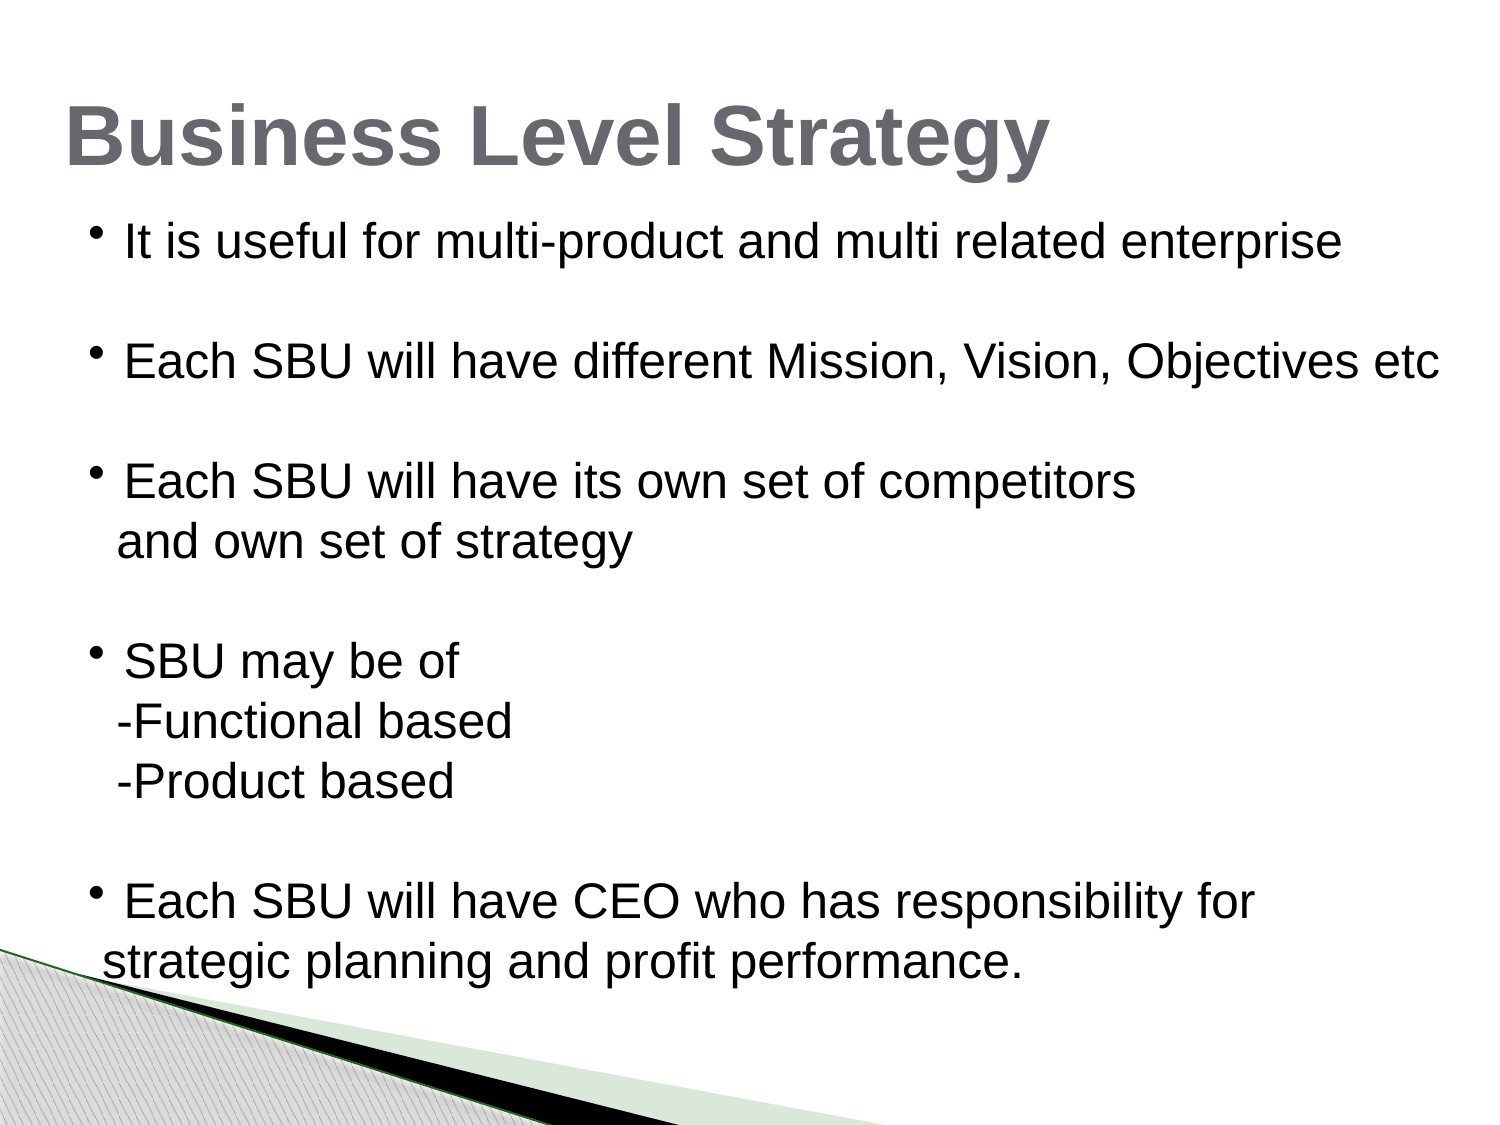

# Business Level Strategy
It is useful for multi-product and multi related enterprise

Each SBU will have different Mission, Vision, Objectives etc

Each SBU will have its own set of competitors
  and own set of strategy

SBU may be of
  -Functional based
  -Product based

Each SBU will have CEO who has responsibility for
 strategic planning and profit performance.